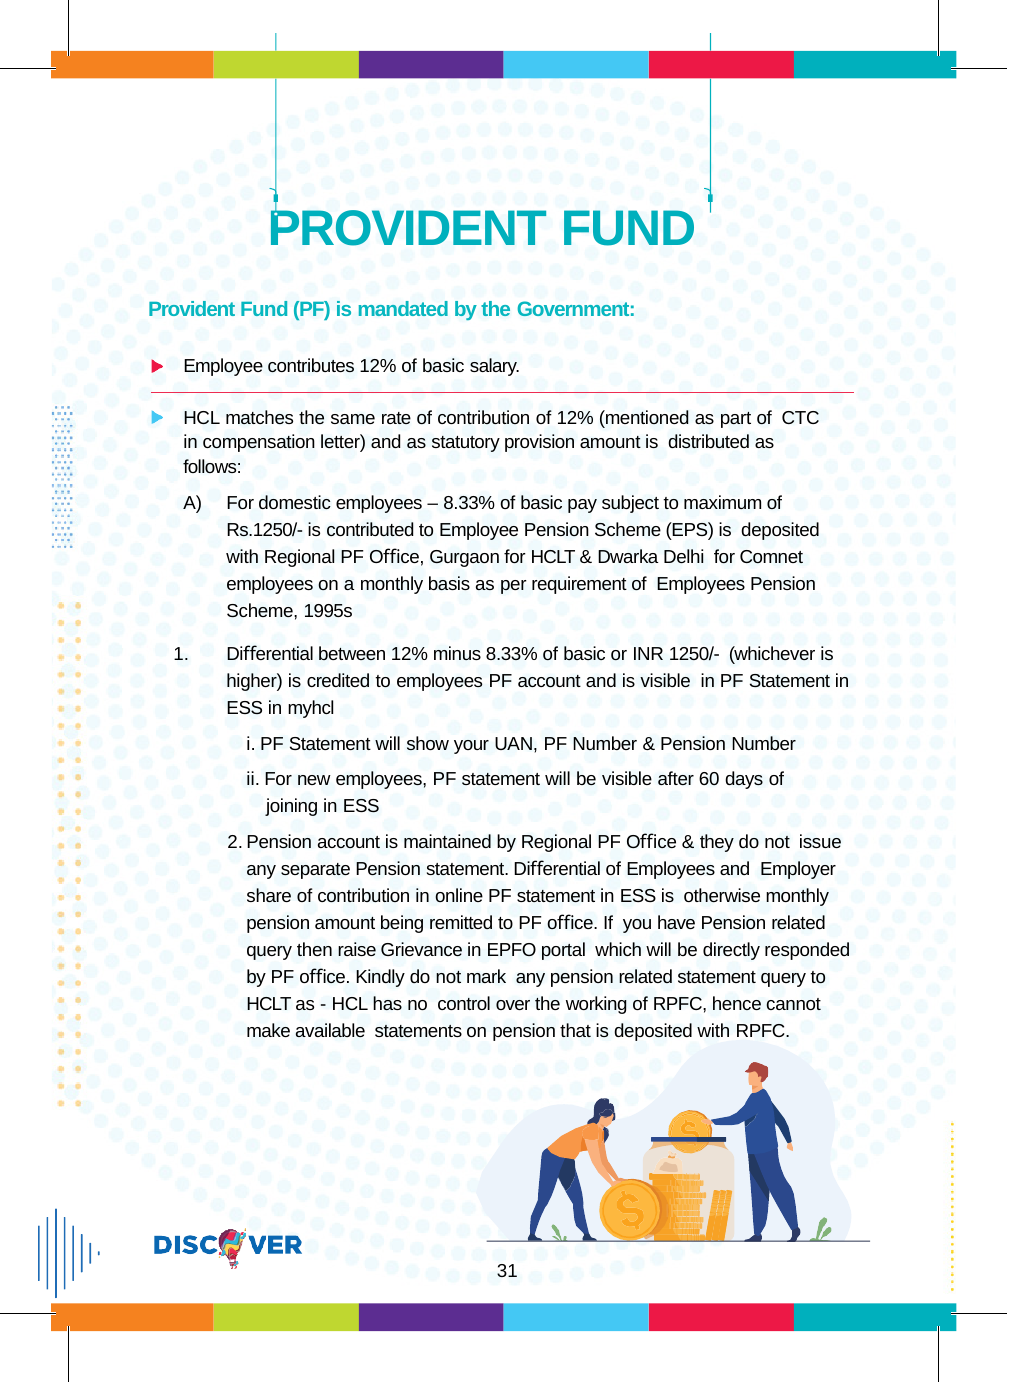

# PROVIDENT FUND
Provident Fund (PF) is mandated by the Government:

Employee contributes 12% of basic salary.

HCL matches the same rate of contribution of 12% (mentioned as part of  CTC in compensation letter) and as statutory provision amount is  distributed as follows:
For domestic employees – 8.33% of basic pay subject to maximum of  Rs.1250/- is contributed to Employee Pension Scheme (EPS) is  deposited with Regional PF Oﬃce, Gurgaon for HCLT & Dwarka Delhi  for Comnet employees on a monthly basis as per requirement of  Employees Pension Scheme, 1995s
Diﬀerential between 12% minus 8.33% of basic or INR 1250/-  (whichever is higher) is credited to employees PF account and is visible  in PF Statement in ESS in myhcl
PF Statement will show your UAN, PF Number & Pension Number
For new employees, PF statement will be visible after 60 days of
joining in ESS
Pension account is maintained by Regional PF Oﬃce & they do not  issue any separate Pension statement. Diﬀerential of Employees and  Employer share of contribution in online PF statement in ESS is  otherwise monthly pension amount being remitted to PF oﬃce. If  you have Pension related query then raise Grievance in EPFO portal  which will be directly responded by PF oﬃce. Kindly do not mark  any pension related statement query to HCLT as - HCL has no  control over the working of RPFC, hence cannot make available  statements on pension that is deposited with RPFC.
31